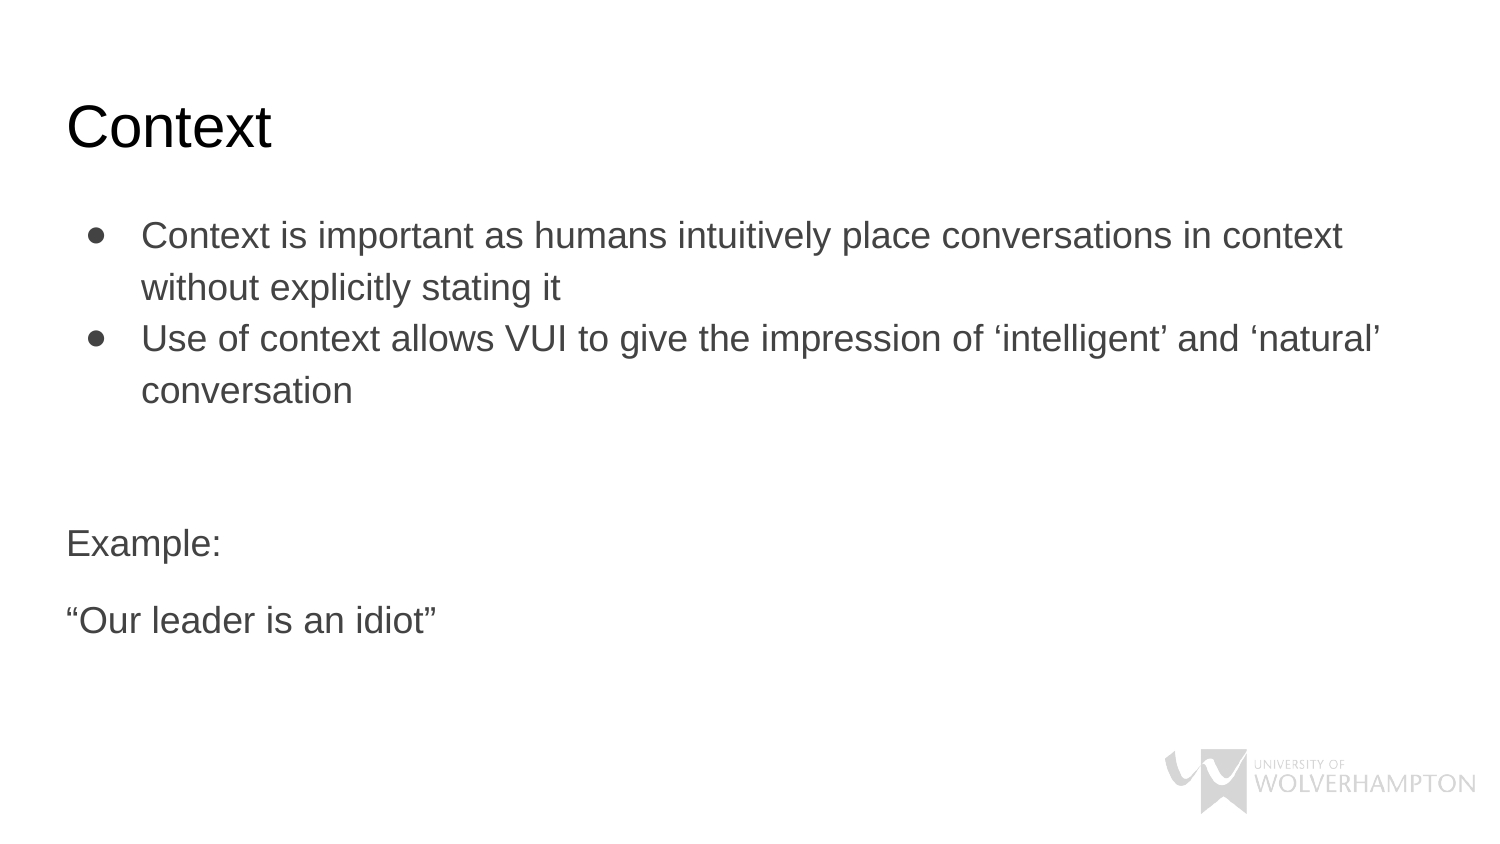

# Context
Context is important as humans intuitively place conversations in context without explicitly stating it
Use of context allows VUI to give the impression of ‘intelligent’ and ‘natural’ conversation

Example:
“Our leader is an idiot”